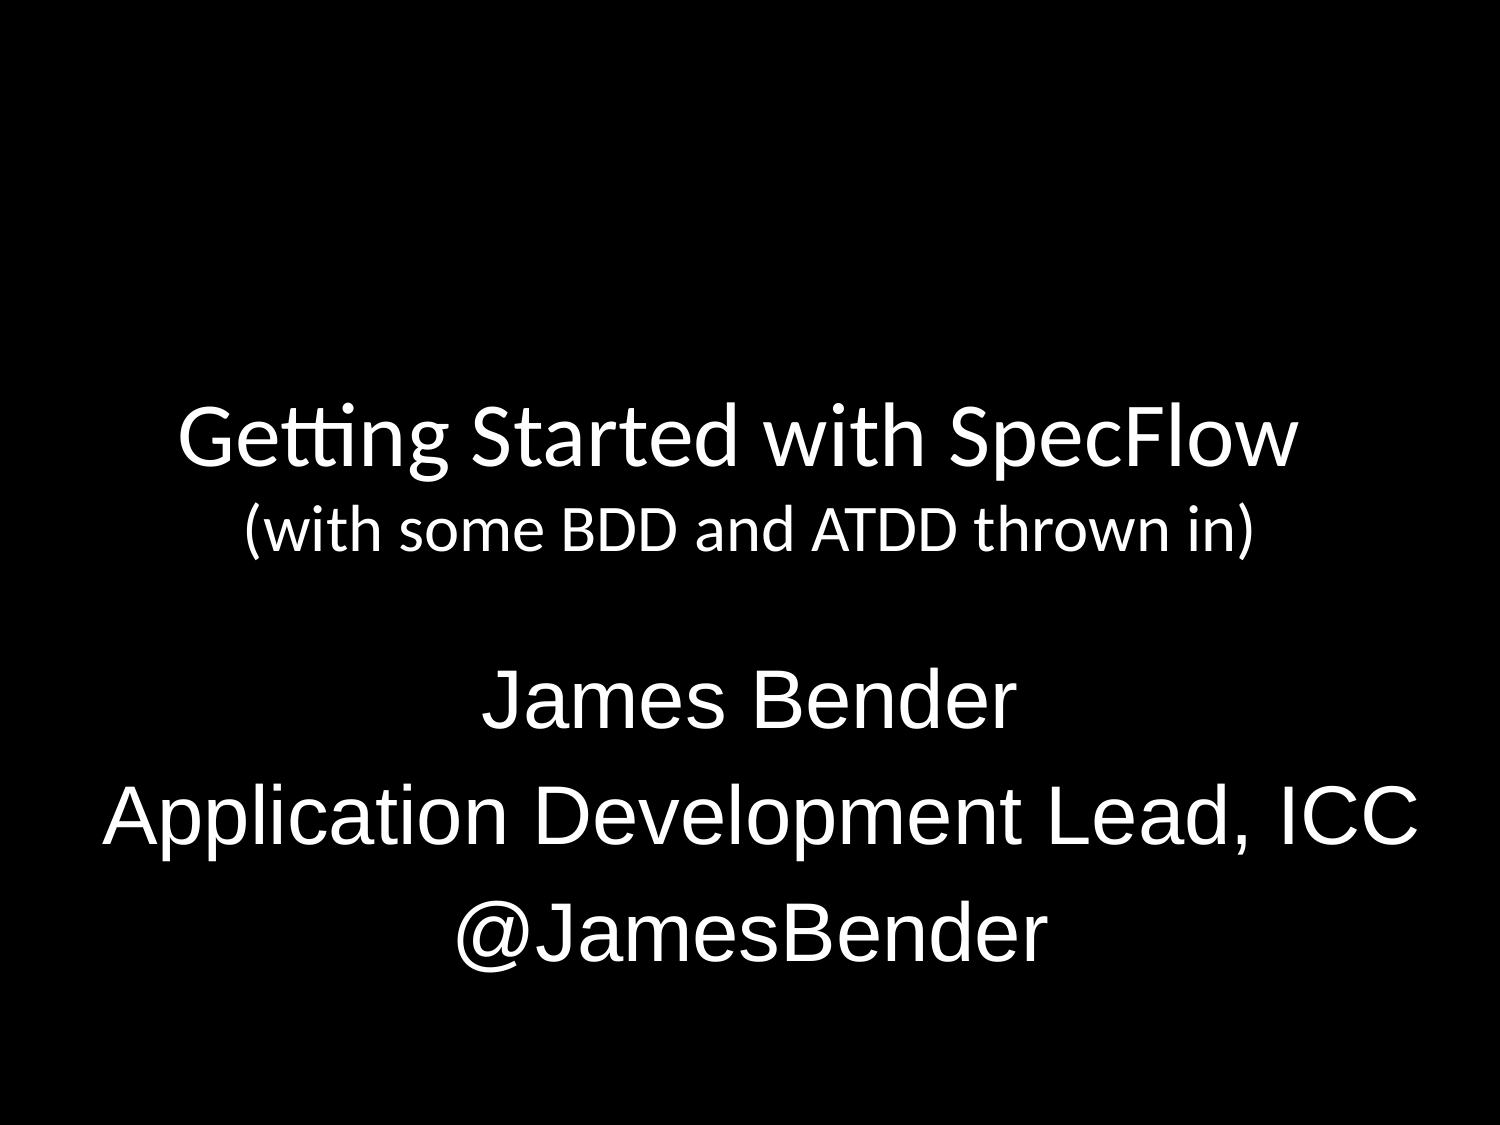

# Getting Started with SpecFlow (with some BDD and ATDD thrown in)
James Bender
 Application Development Lead, ICC
@JamesBender